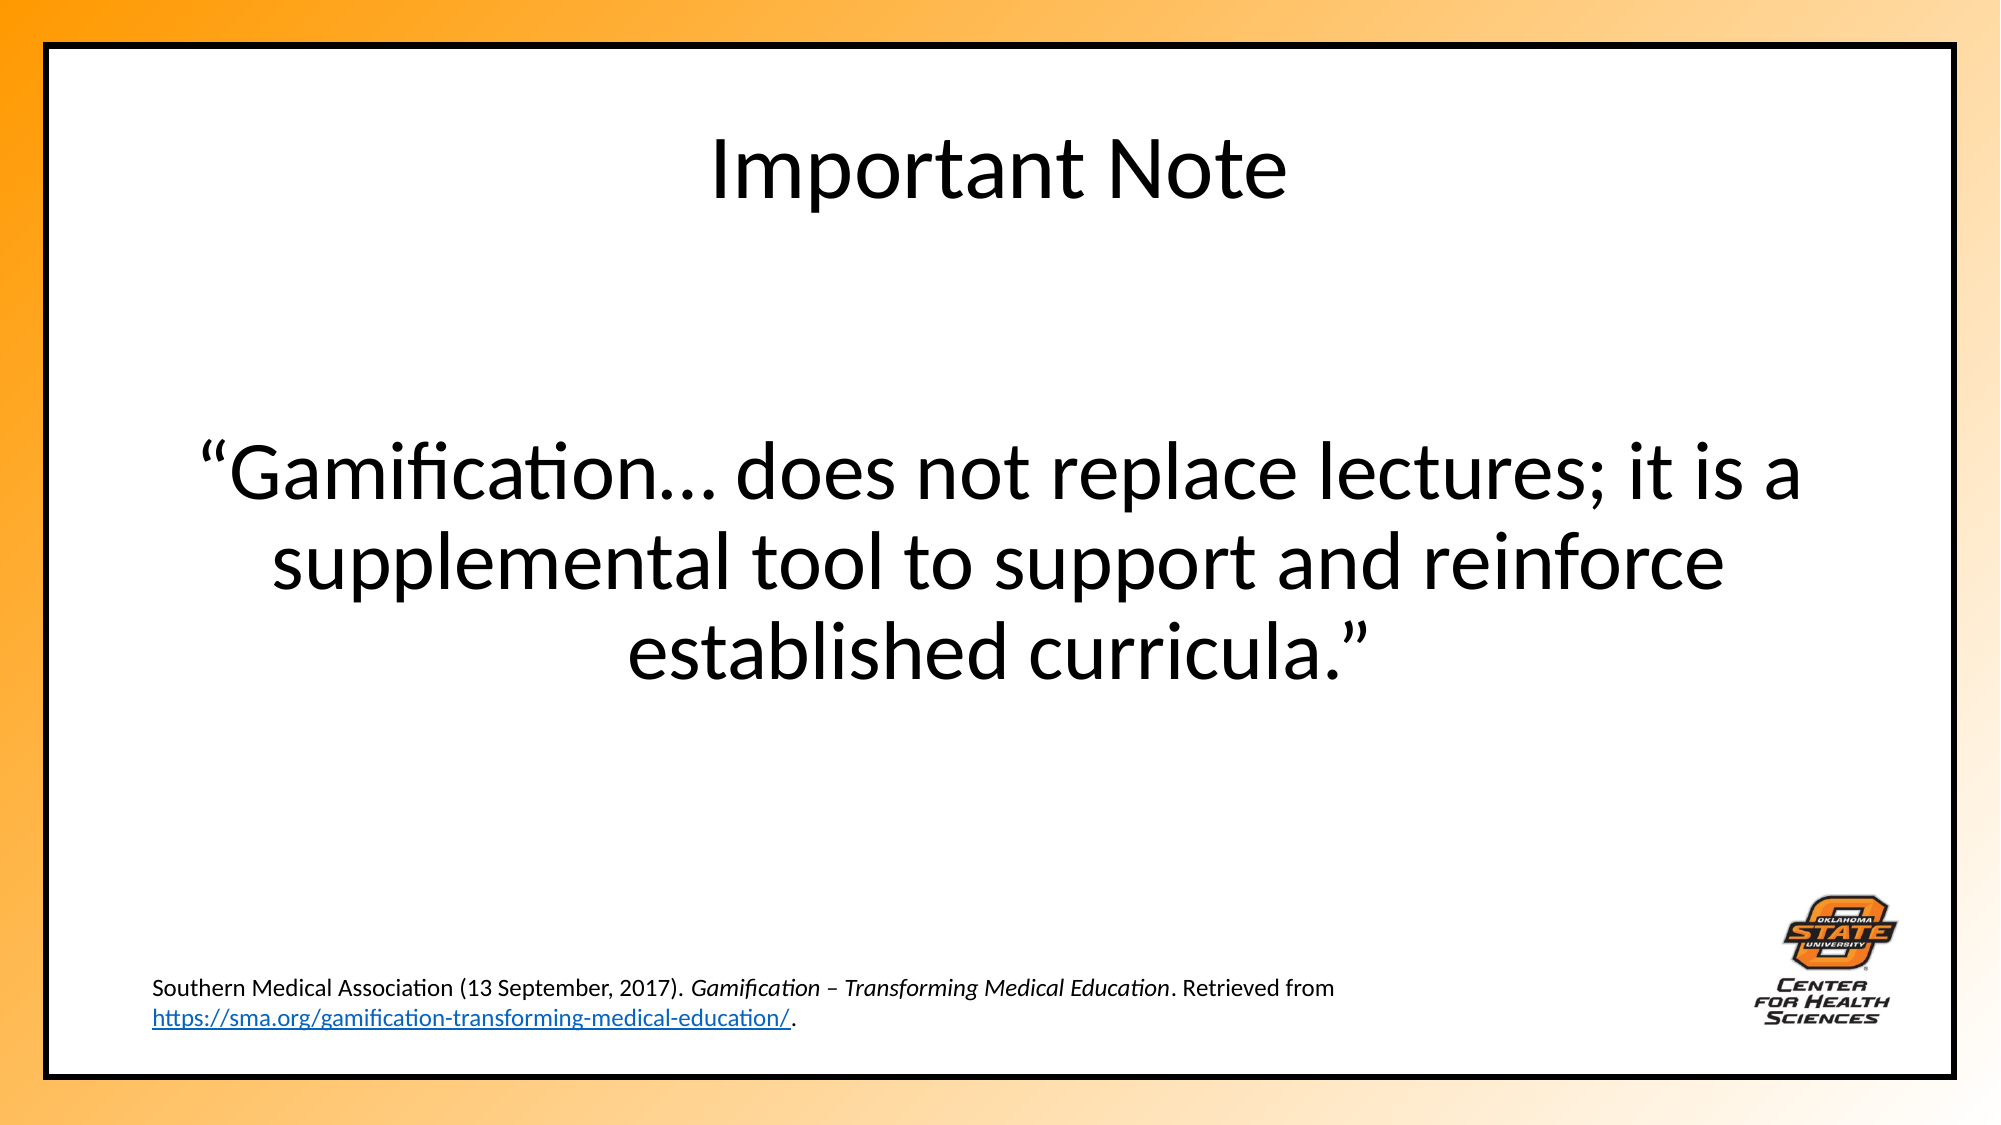

# Important Note

“Gamification… does not replace lectures; it is a supplemental tool to support and reinforce established curricula.”
Southern Medical Association (13 September, 2017). Gamification – Transforming Medical Education. Retrieved from https://sma.org/gamification-transforming-medical-education/.